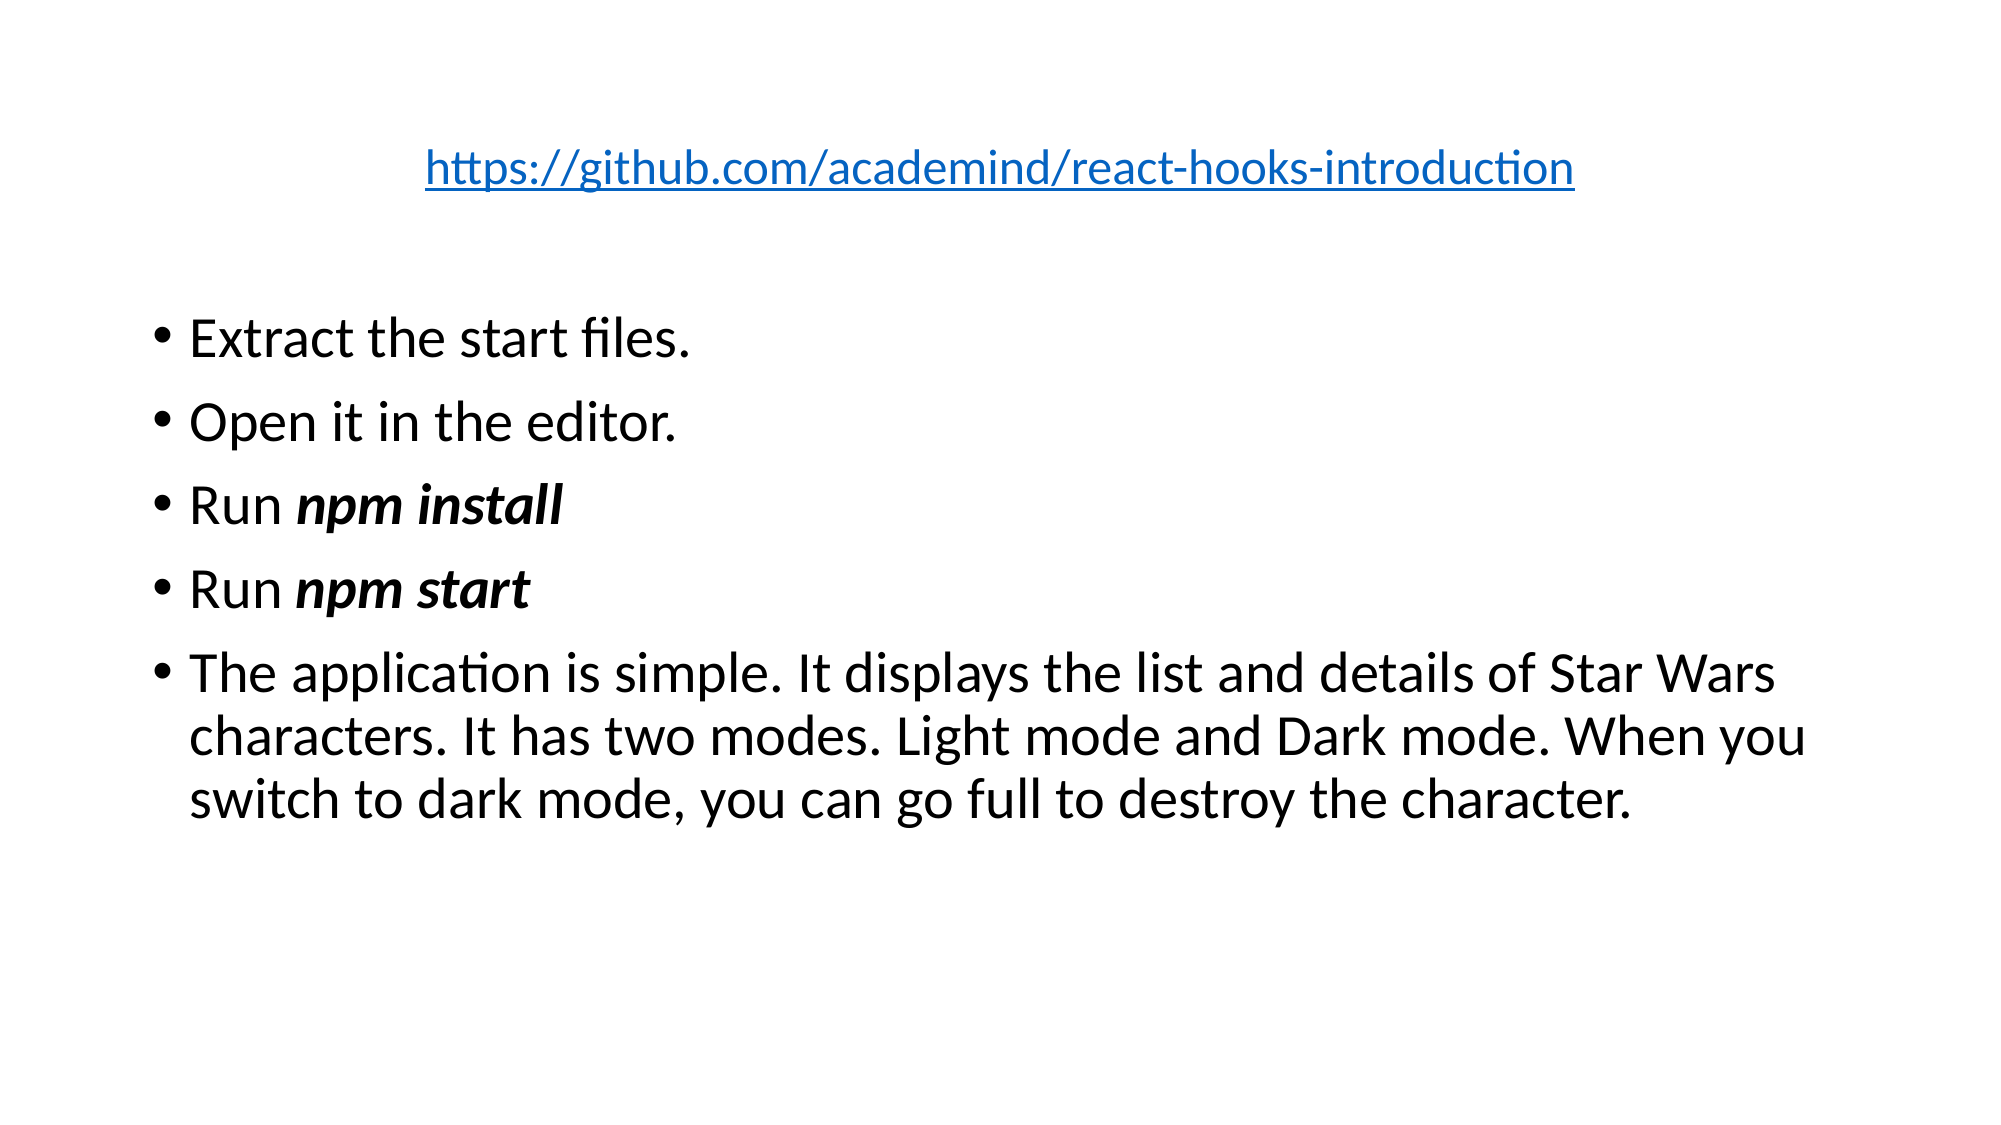

# https://github.com/academind/react-hooks-introduction
Extract the start files.
Open it in the editor.
Run npm install
Run npm start
The application is simple. It displays the list and details of Star Wars characters. It has two modes. Light mode and Dark mode. When you switch to dark mode, you can go full to destroy the character.